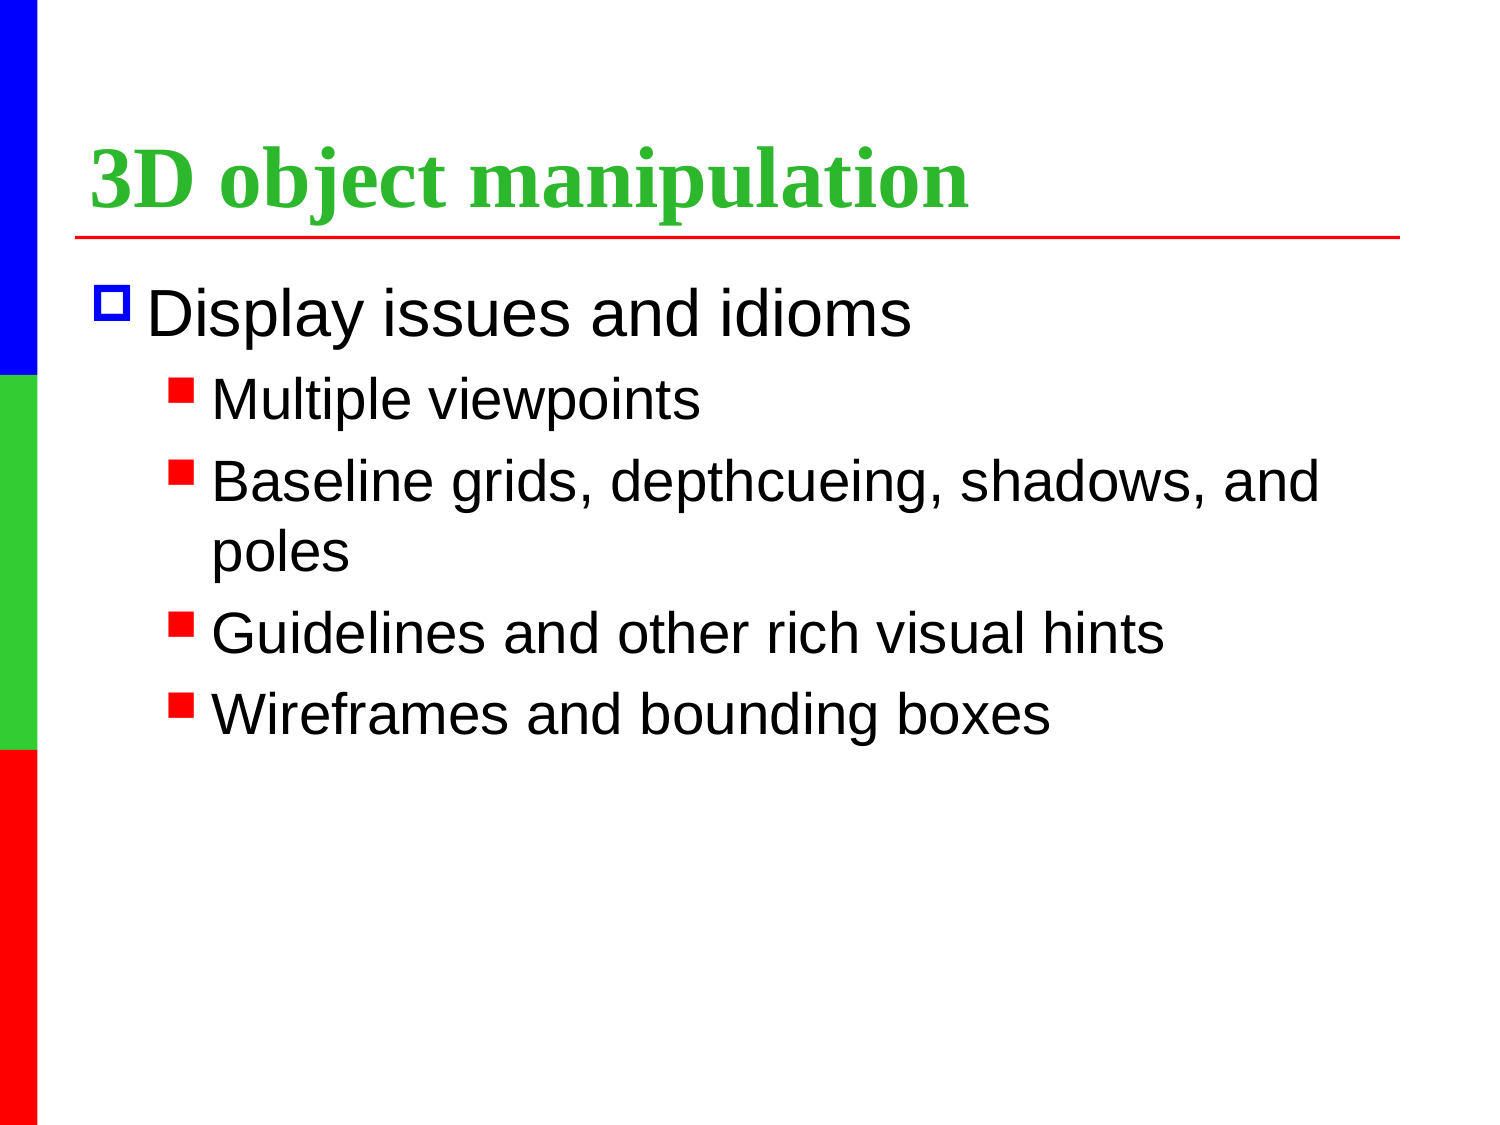

# 3D object manipulation
Display issues and idioms
Multiple viewpoints
Baseline grids, depthcueing, shadows, and poles
Guidelines and other rich visual hints
Wireframes and bounding boxes